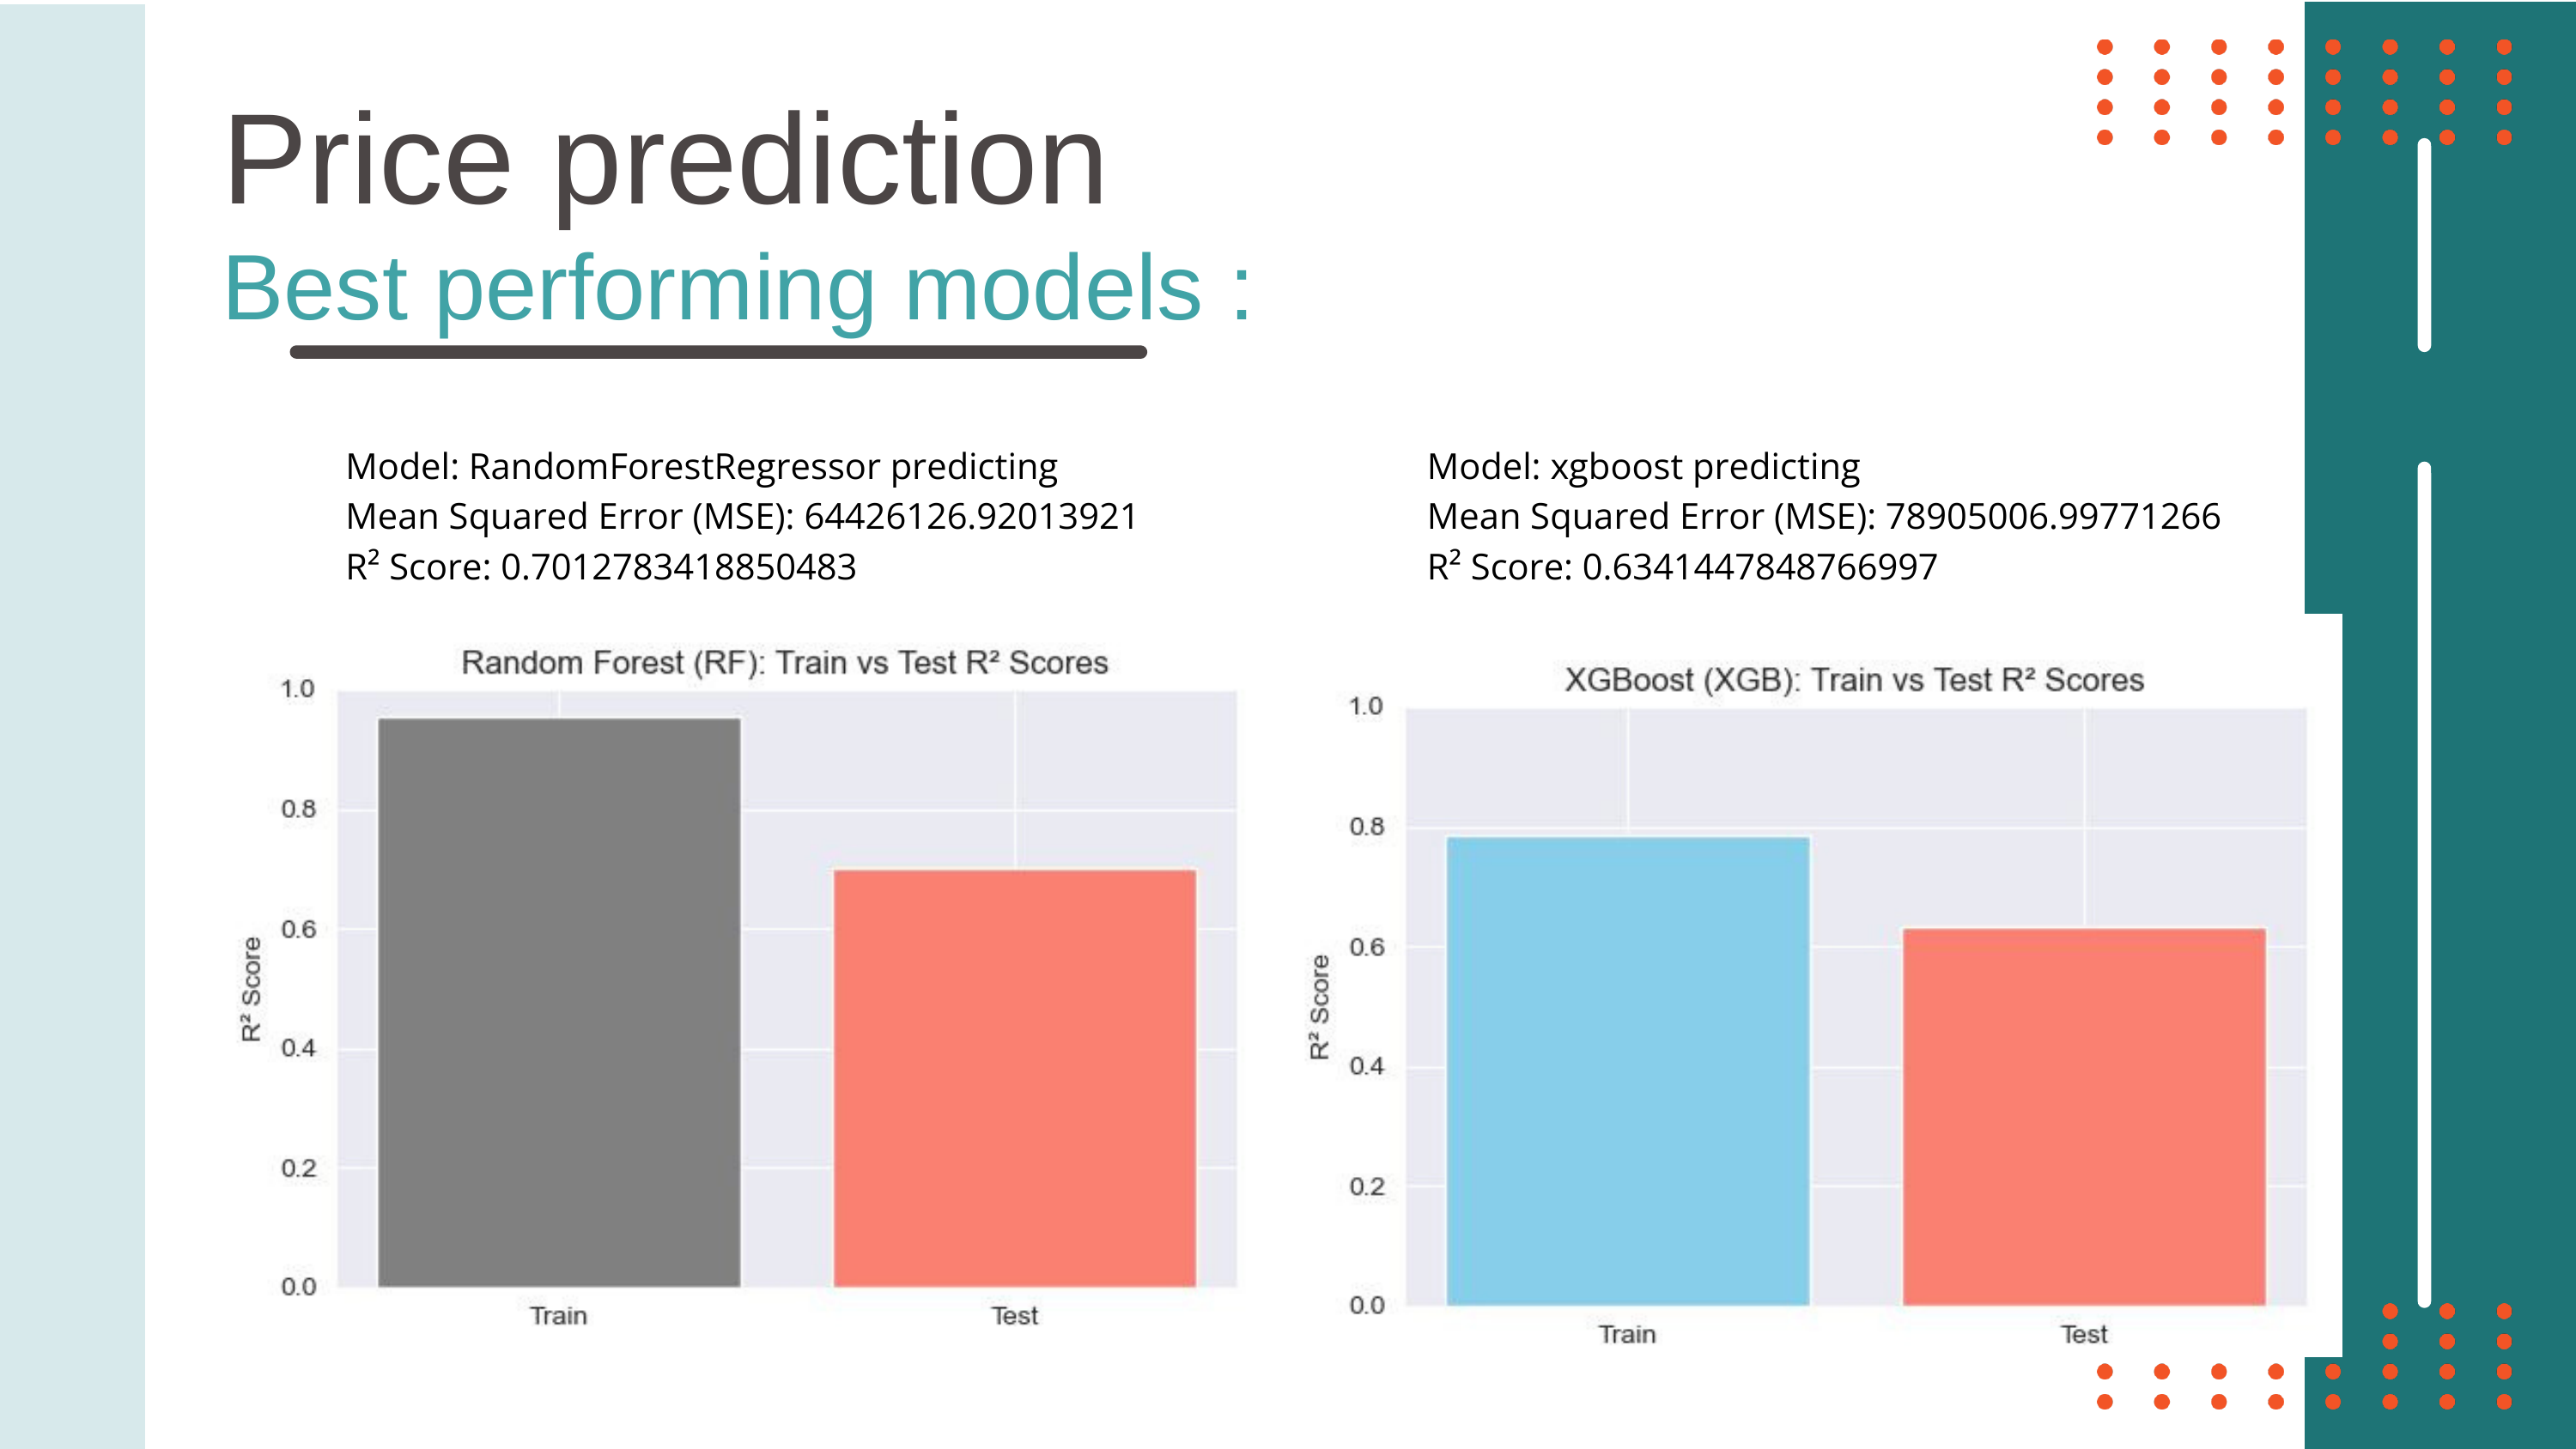

Price prediction

Best performing models :

Model: RandomForestRegressor predicting
Mean Squared Error (MSE): 64426126.92013921
R² Score: 0.7012783418850483
Model: xgboost predicting
Mean Squared Error (MSE): 78905006.99771266
R² Score: 0.6341447848766997